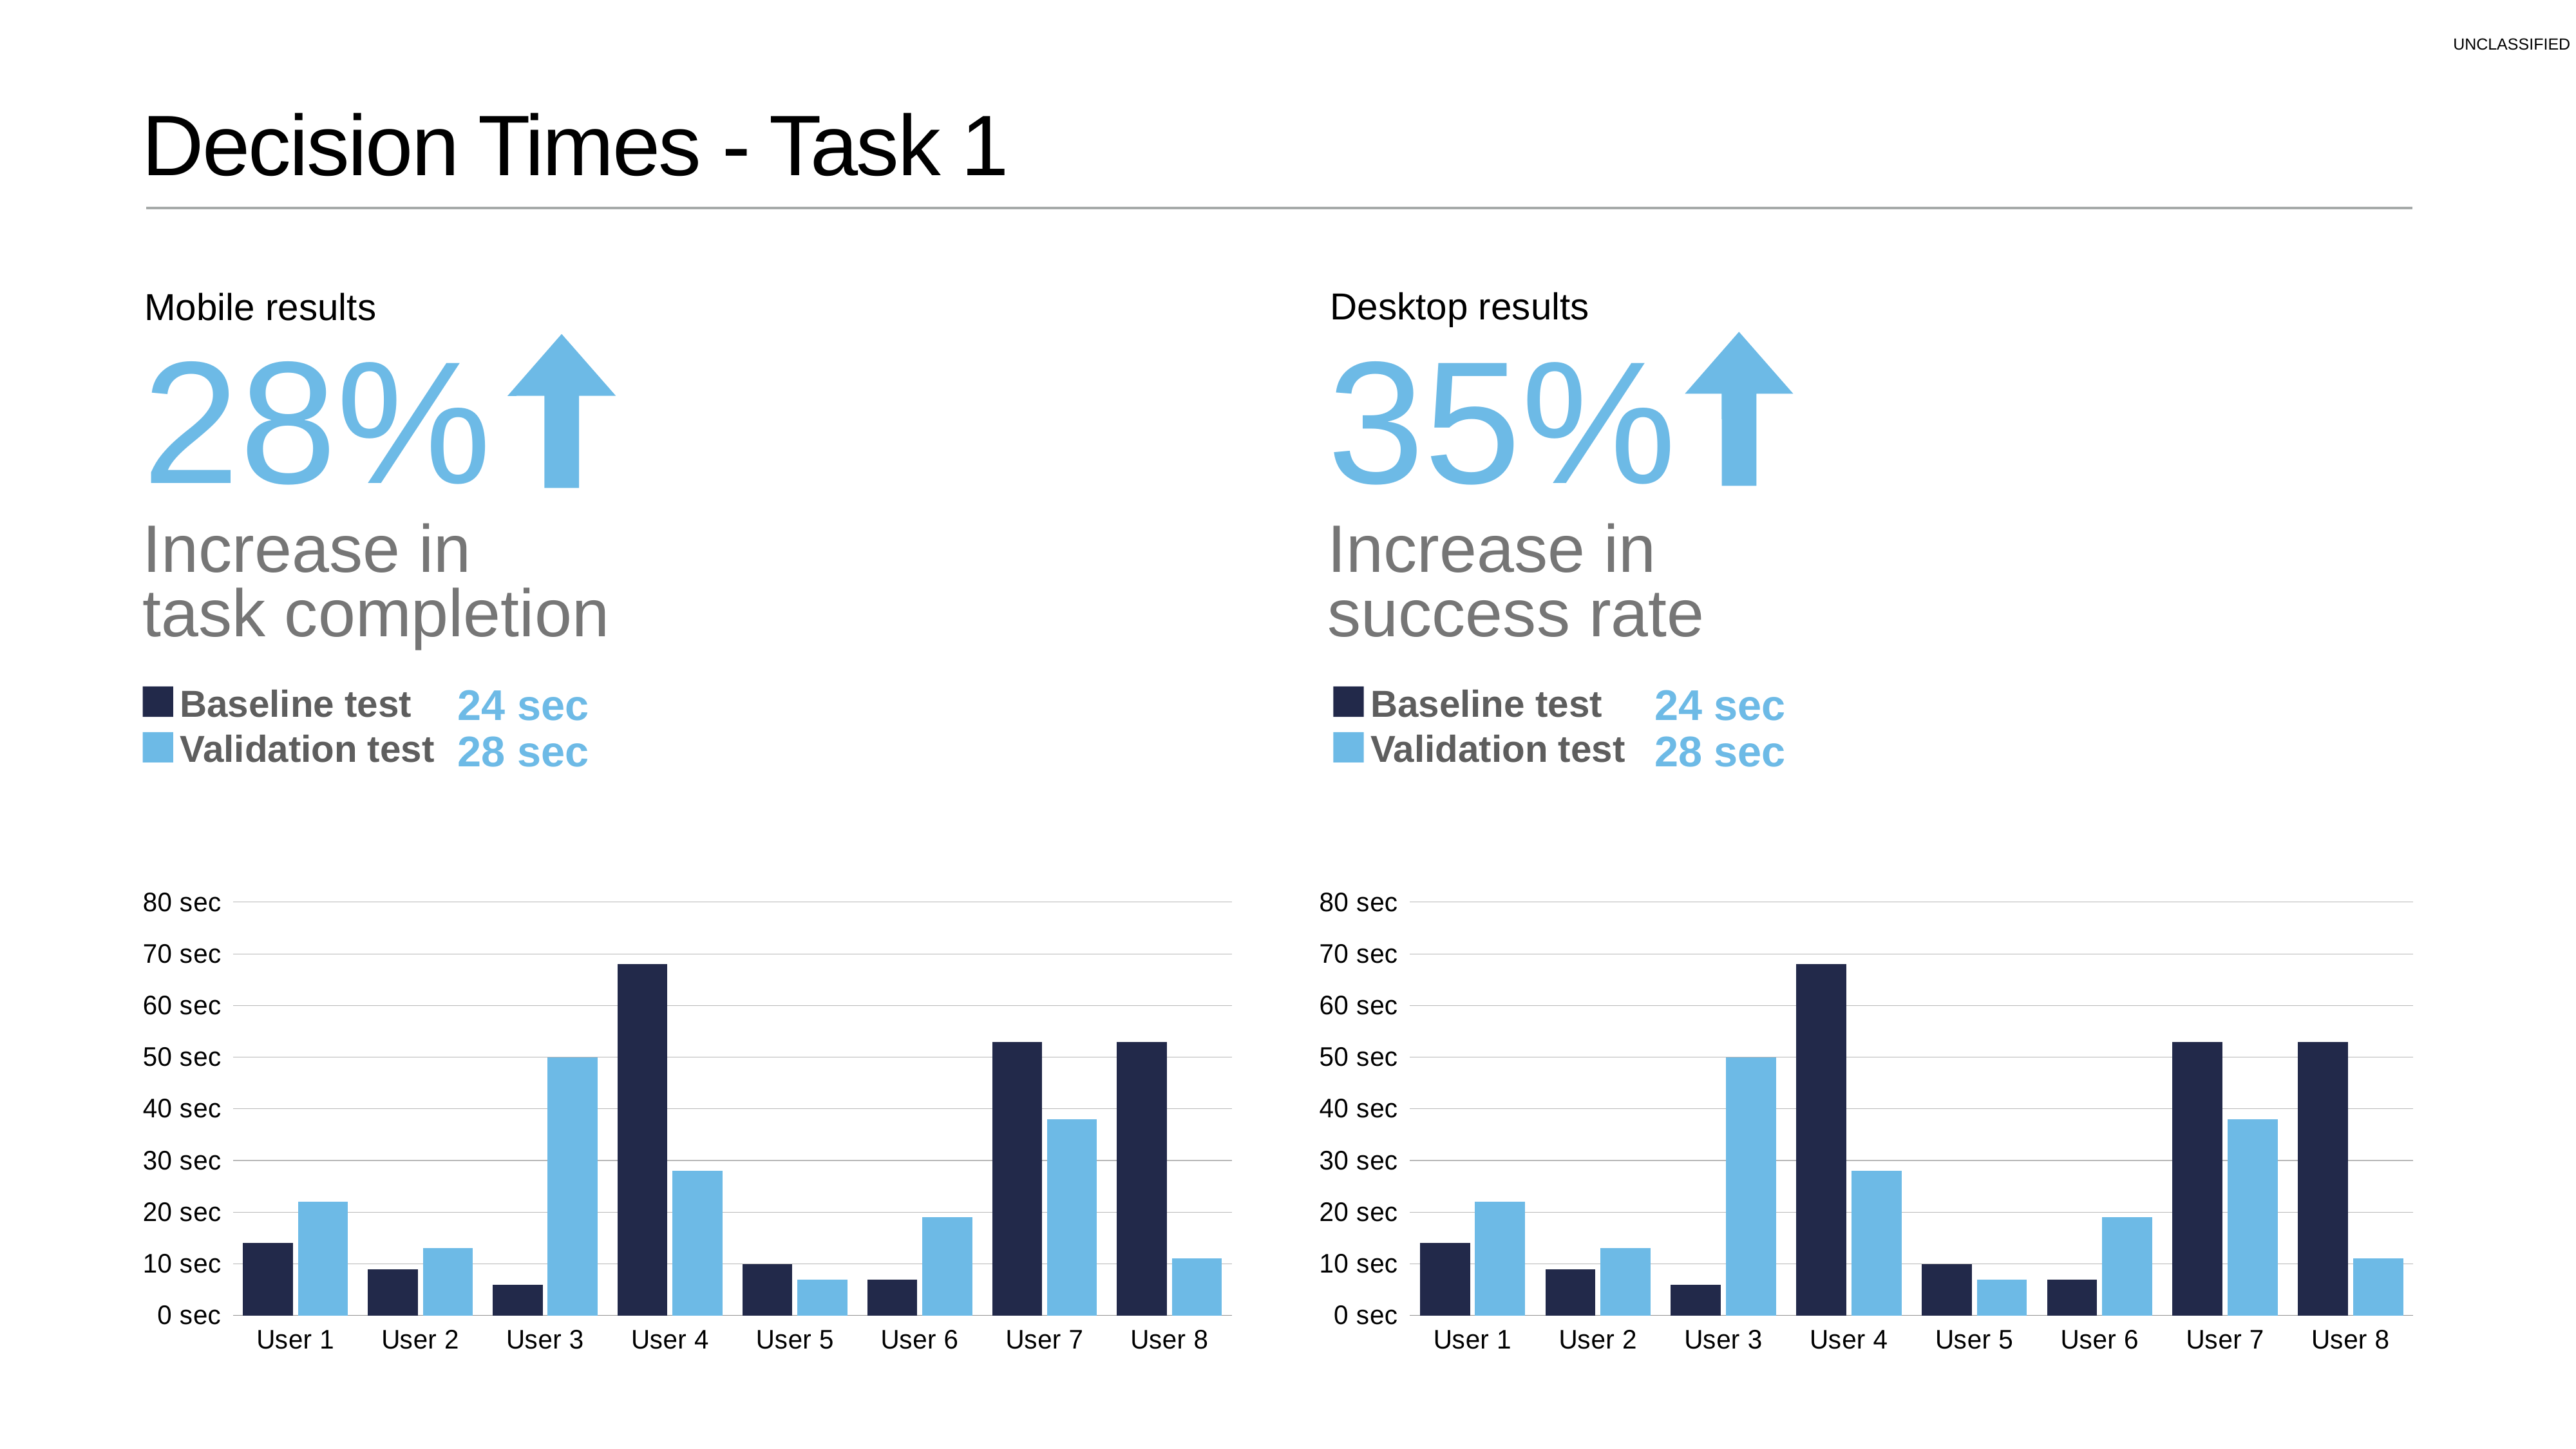

# Decision Times - Task 1
Desktop results
Mobile results
28%
Increase in
task completion
35%
Increase in
success rate

Baseline test
Validation test

24 sec
28 sec
Baseline test
Validation test

24 sec
28 sec

### Chart

| Category | Baseline | Validation |
|---|---|---|
| User 1 | 14.0 | 22.0 |
| User 2 | 9.0 | 13.0 |
| User 3 | 6.0 | 50.0 |
| User 4 | 68.0 | 28.0 |
| User 5 | 10.0 | 7.0 |
| User 6 | 7.0 | 19.0 |
| User 7 | 53.0 | 38.0 |
| User 8 | 53.0 | 11.0 |

### Chart

| Category | Baseline | Validation |
|---|---|---|
| User 1 | 14.0 | 22.0 |
| User 2 | 9.0 | 13.0 |
| User 3 | 6.0 | 50.0 |
| User 4 | 68.0 | 28.0 |
| User 5 | 10.0 | 7.0 |
| User 6 | 7.0 | 19.0 |
| User 7 | 53.0 | 38.0 |
| User 8 | 53.0 | 11.0 |